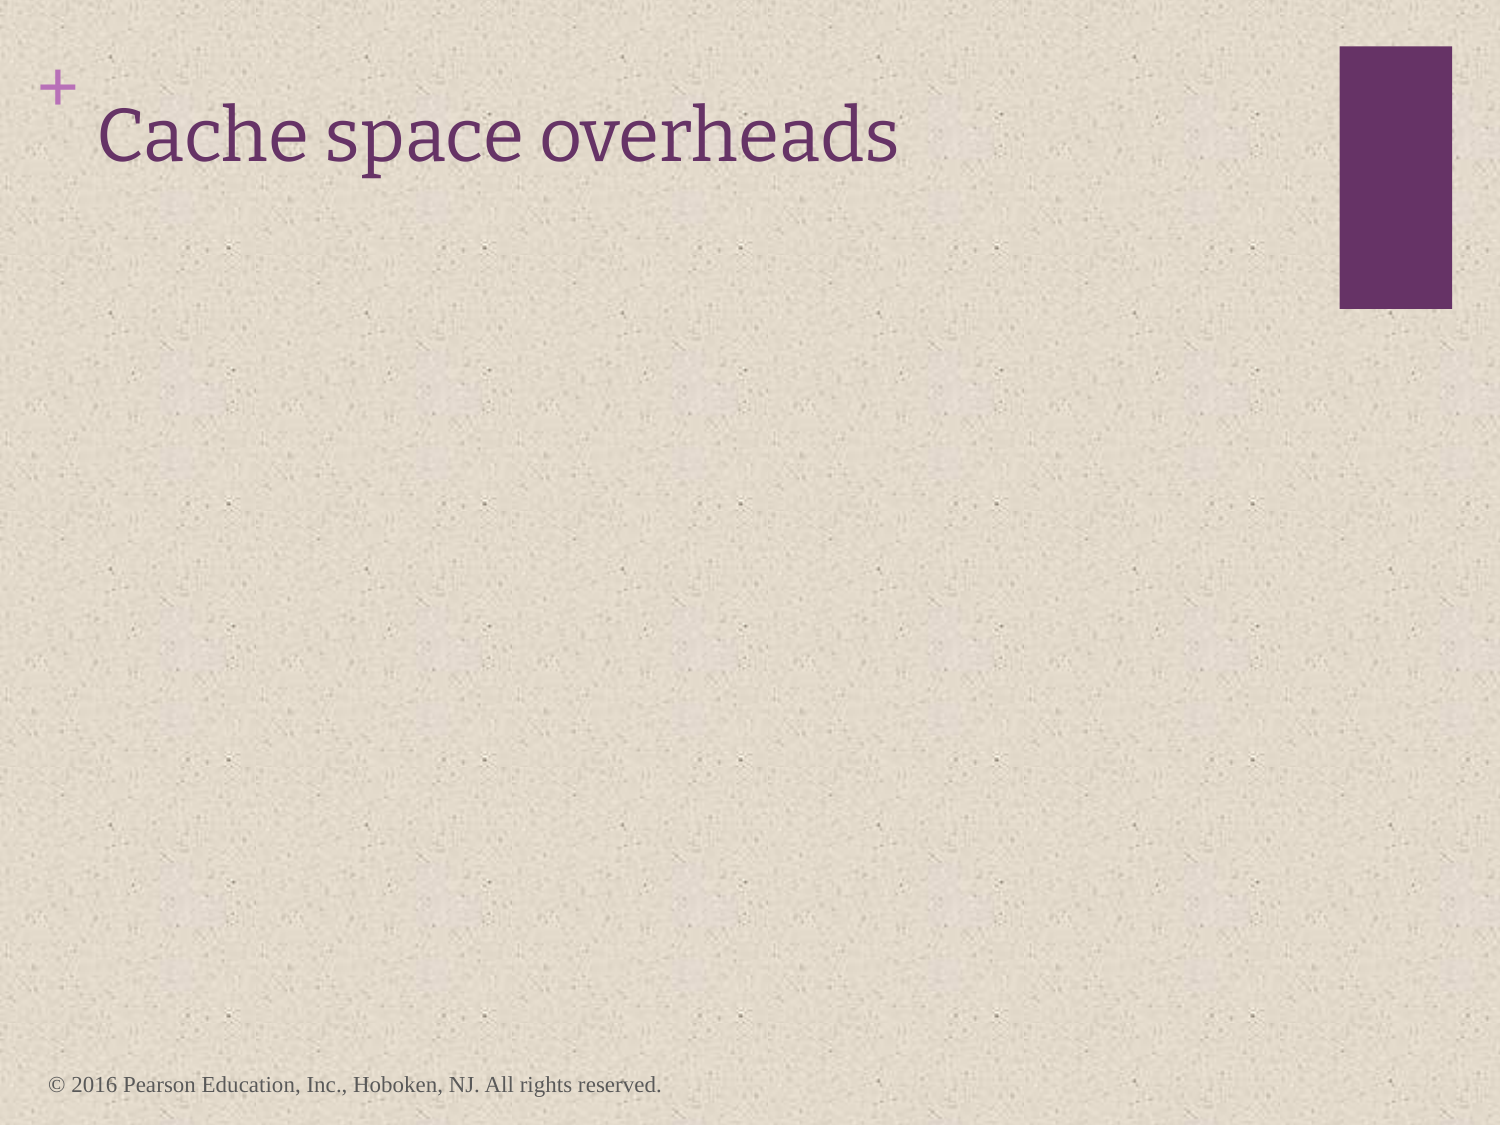

# Cache space overheads
© 2016 Pearson Education, Inc., Hoboken, NJ. All rights reserved.